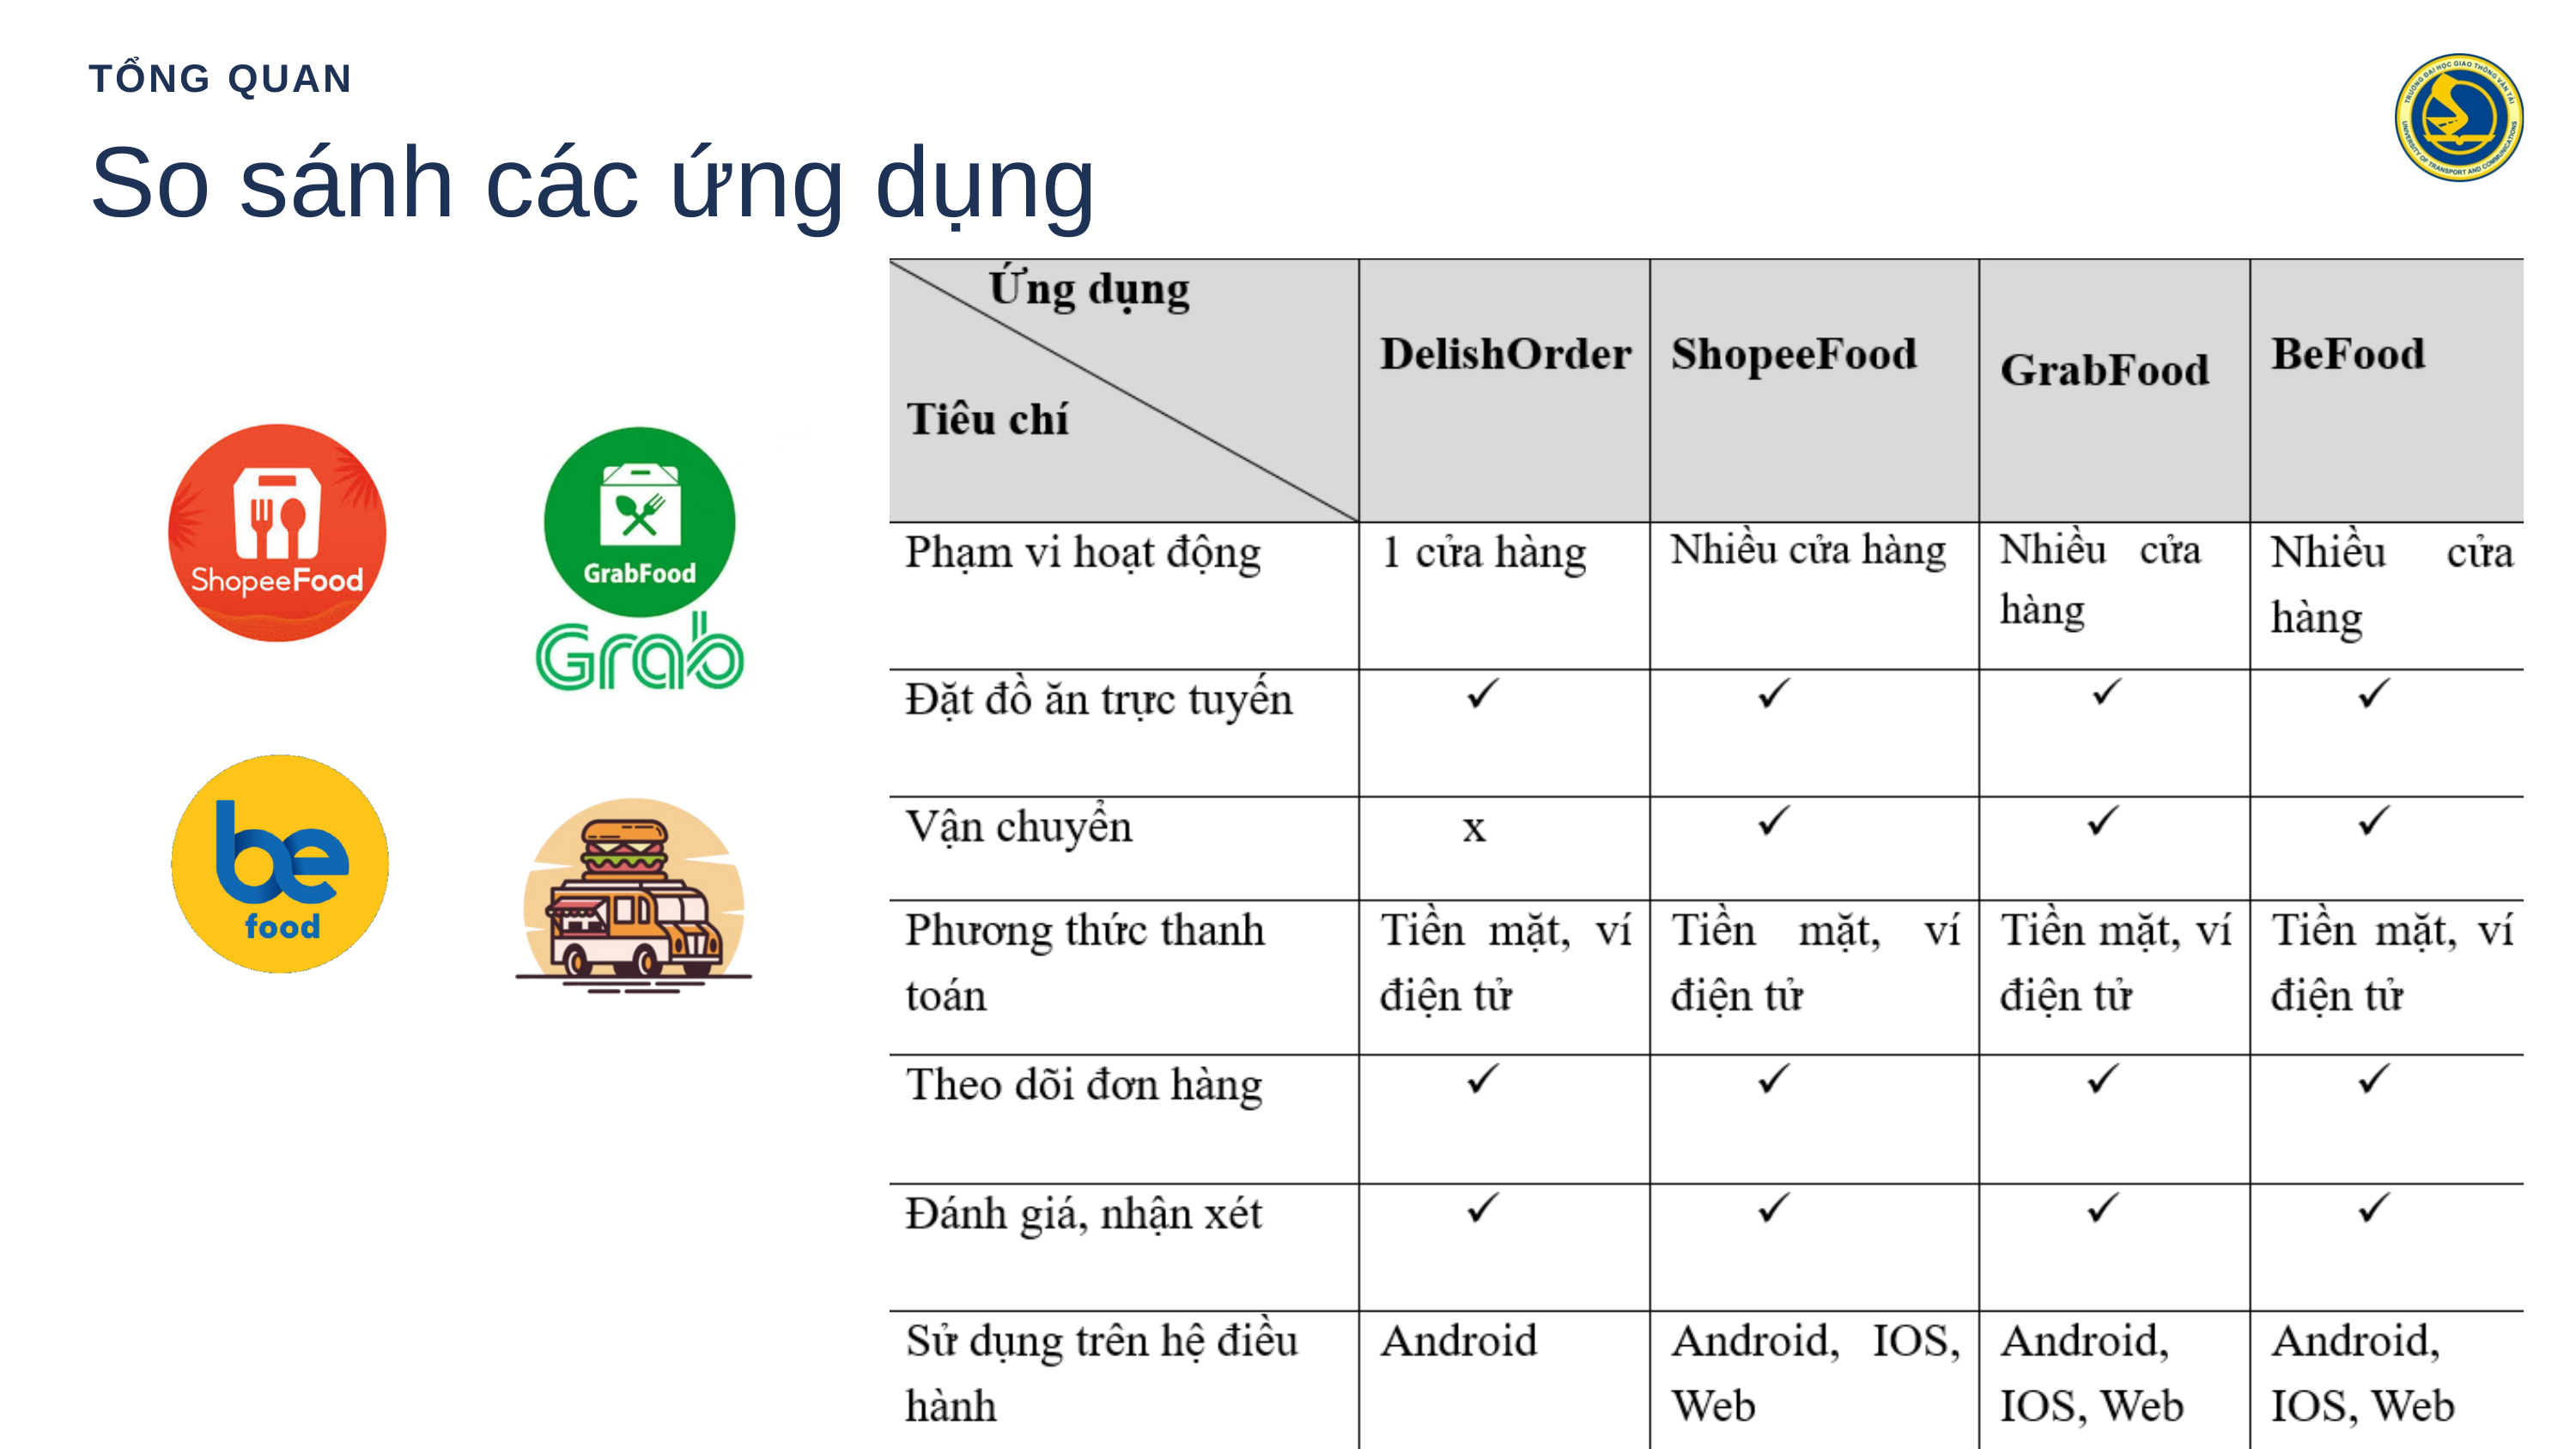

TỔNG QUAN
So sánh các ứng dụng